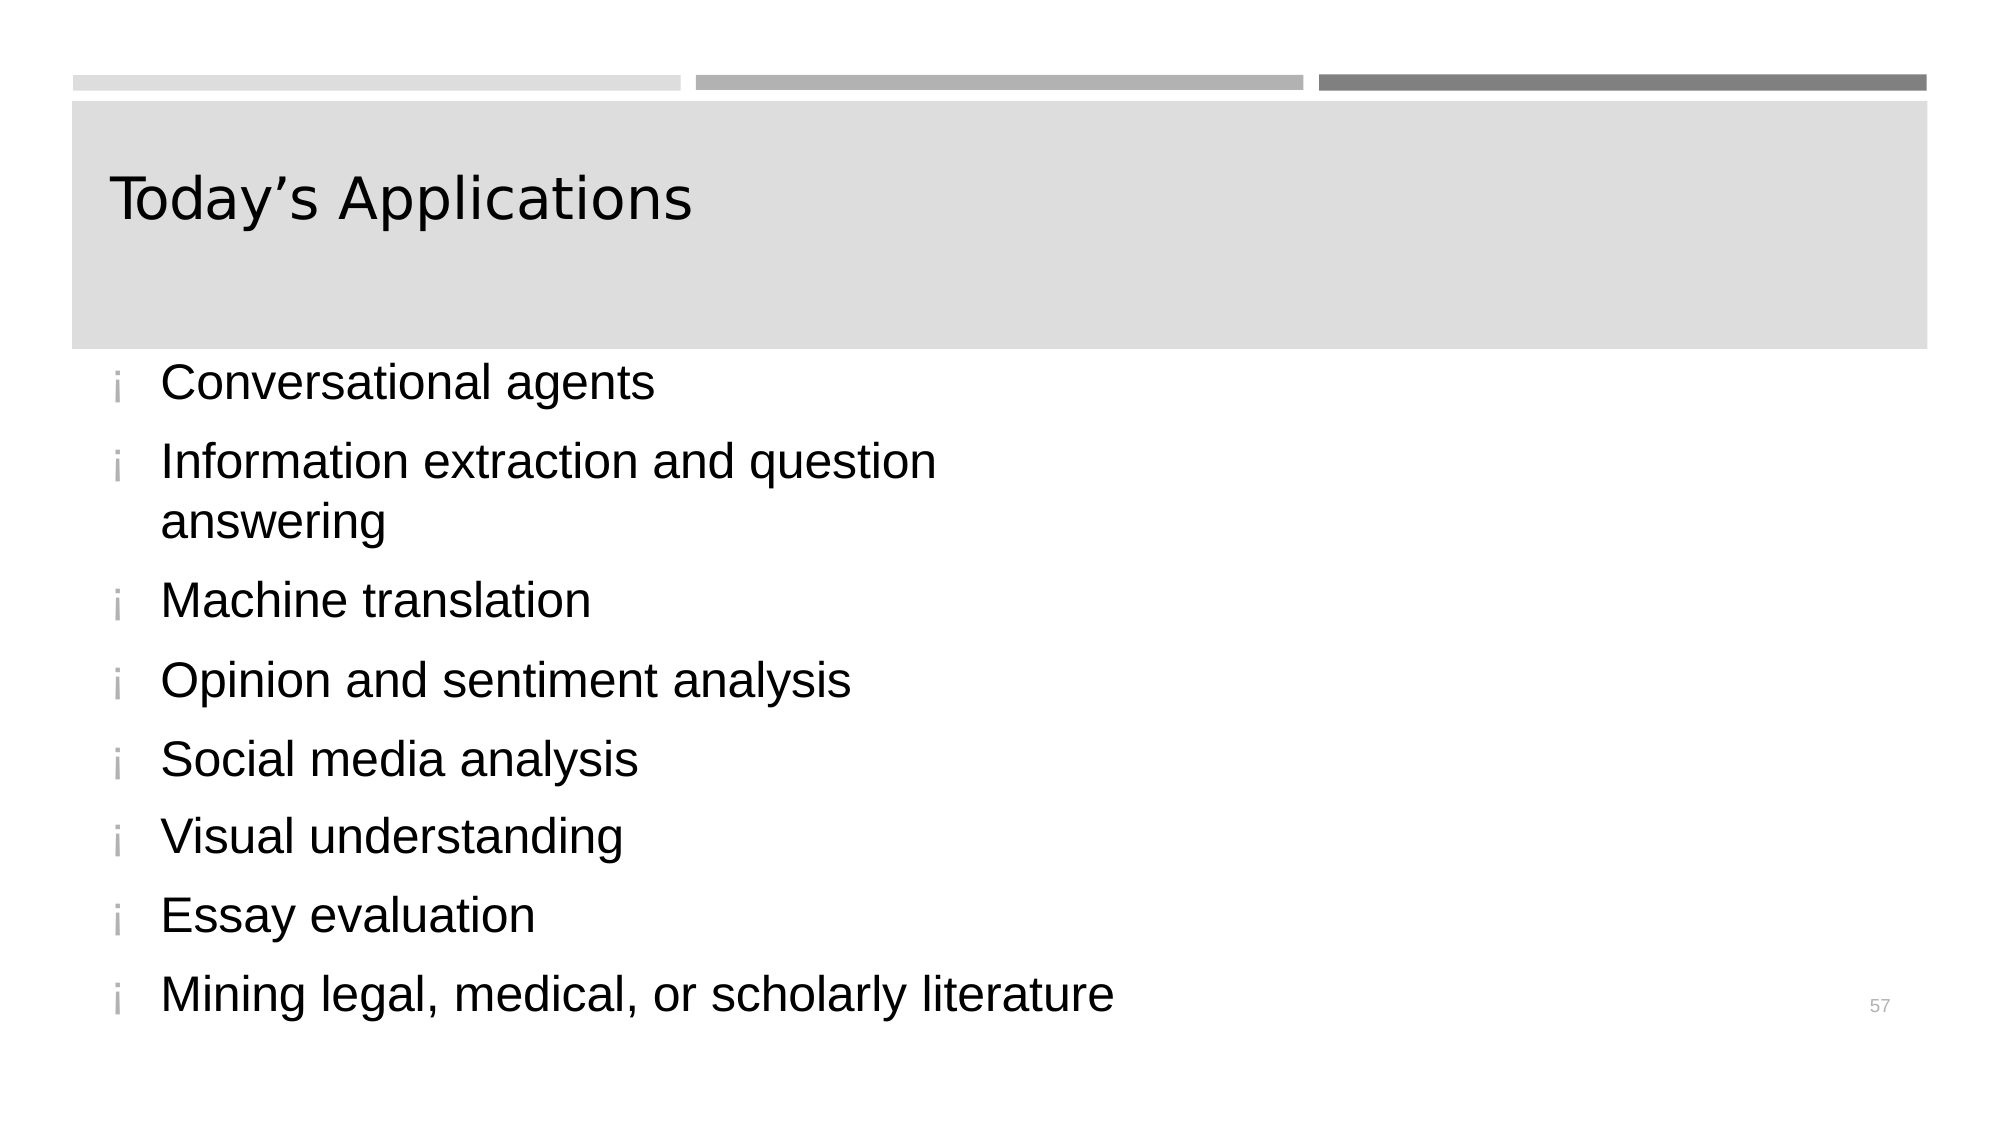

# Today’s Applications
Conversational agents
Information extraction and question answering
Machine translation
Opinion and sentiment analysis
Social media analysis
Visual understanding
Essay evaluation
Mining legal, medical, or scholarly literature
57